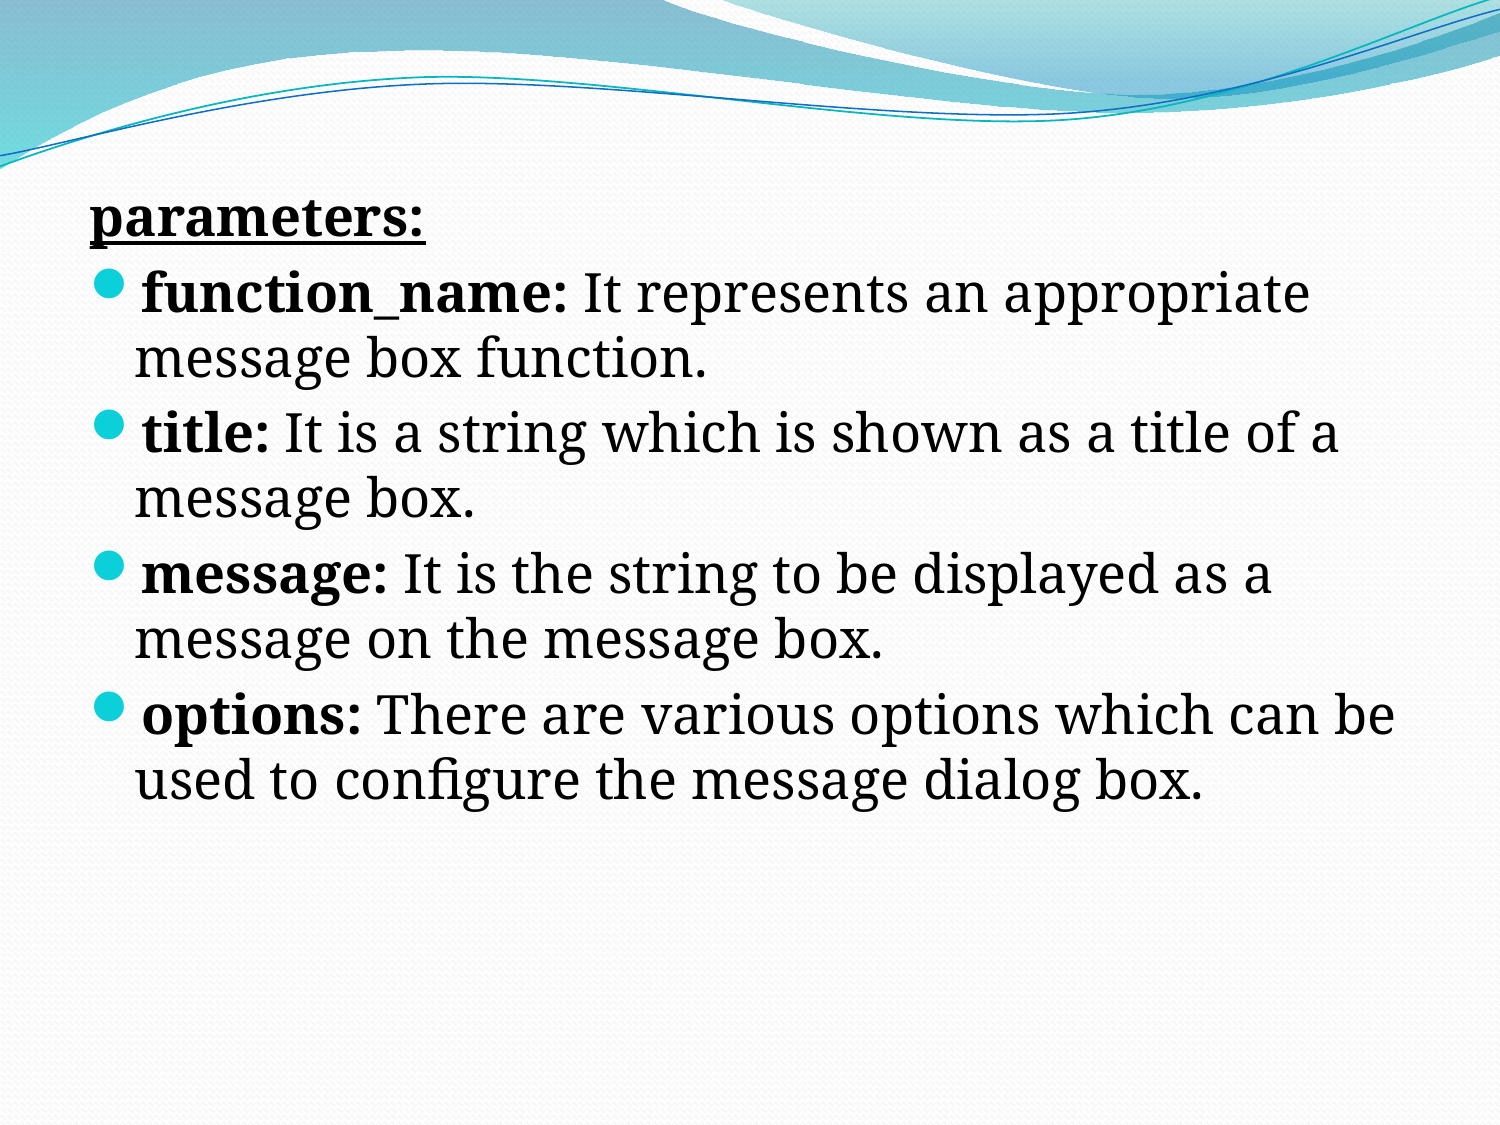

parameters:
function_name: It represents an appropriate message box function.
title: It is a string which is shown as a title of a message box.
message: It is the string to be displayed as a message on the message box.
options: There are various options which can be used to configure the message dialog box.